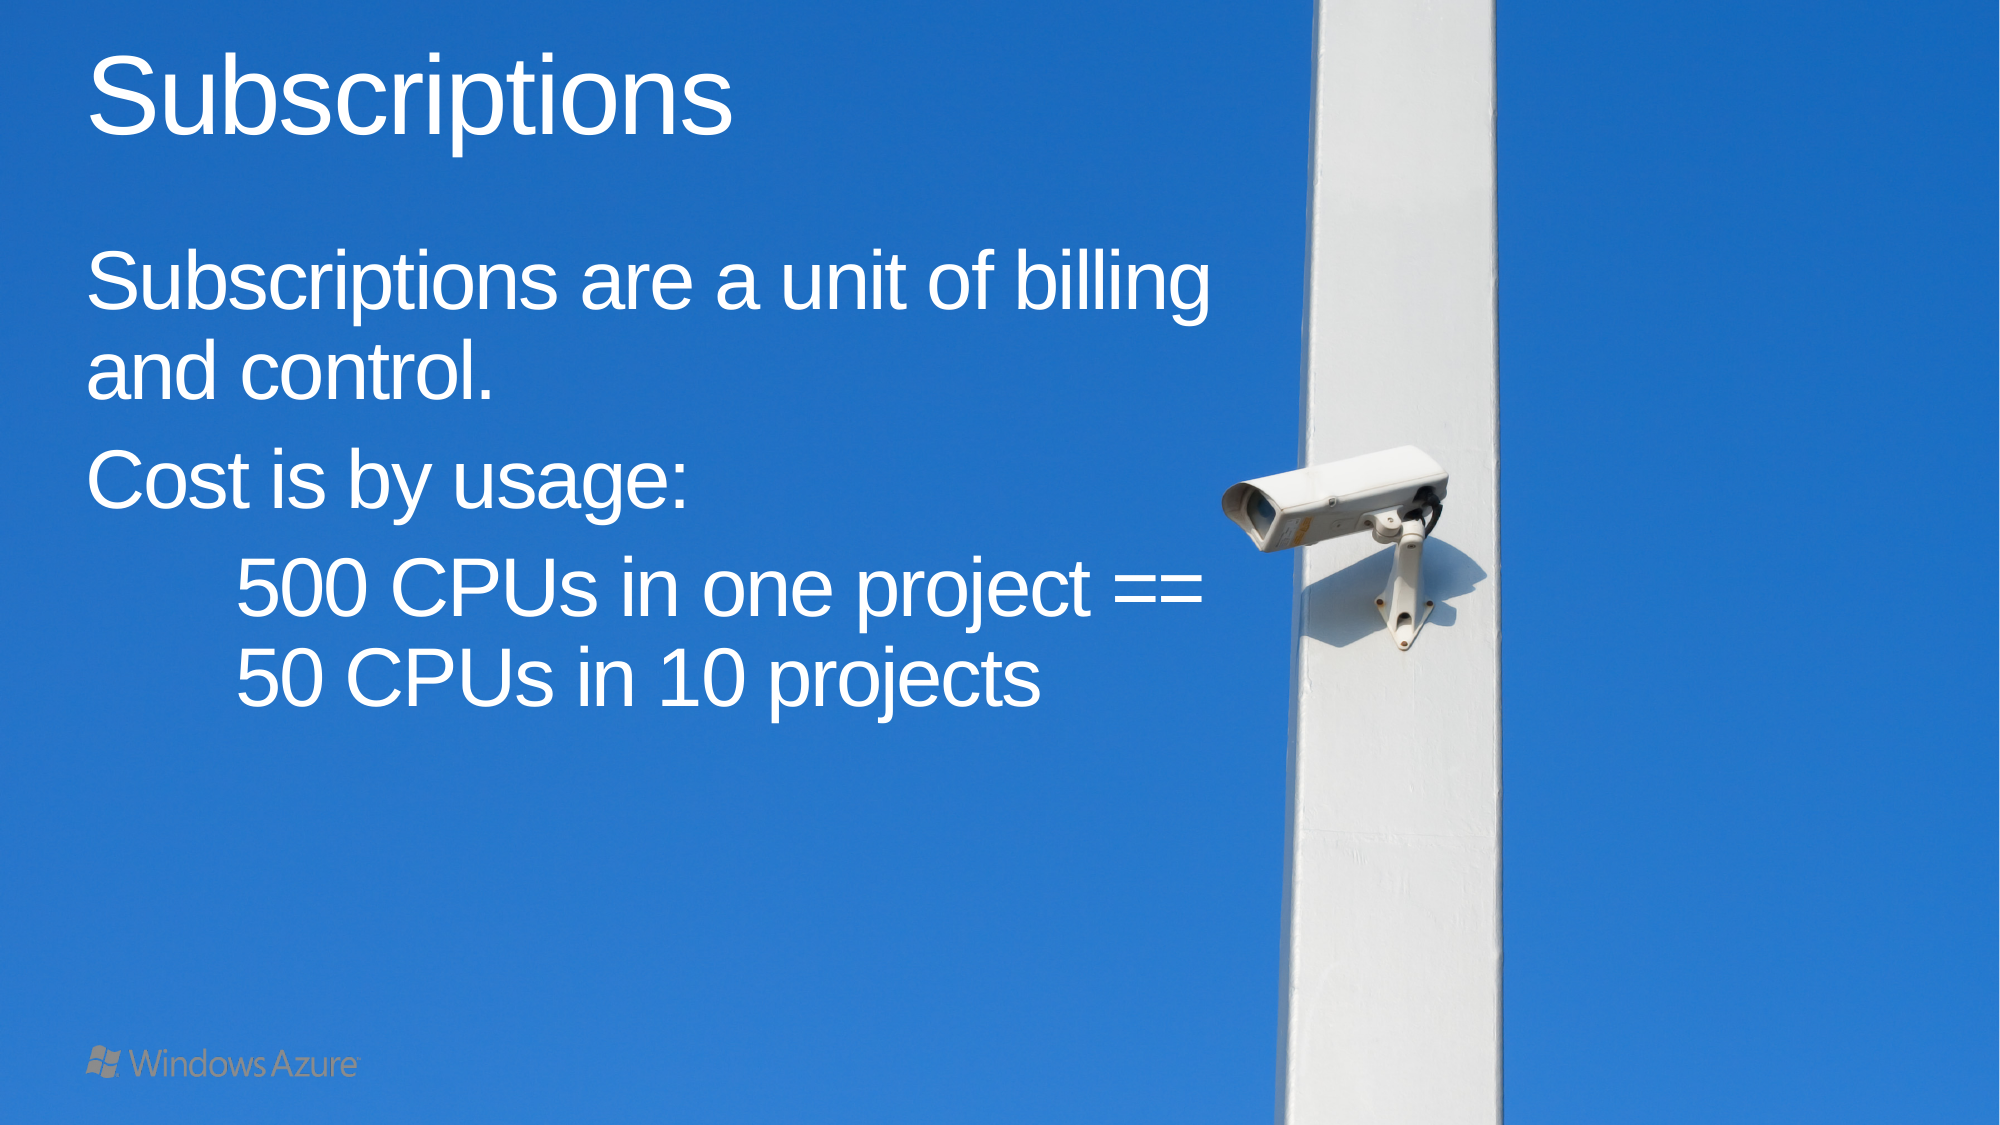

# Subscriptions
Subscriptions are a unit of billing and control.
Cost is by usage:
	500 CPUs in one project == 	50 CPUs in 10 projects